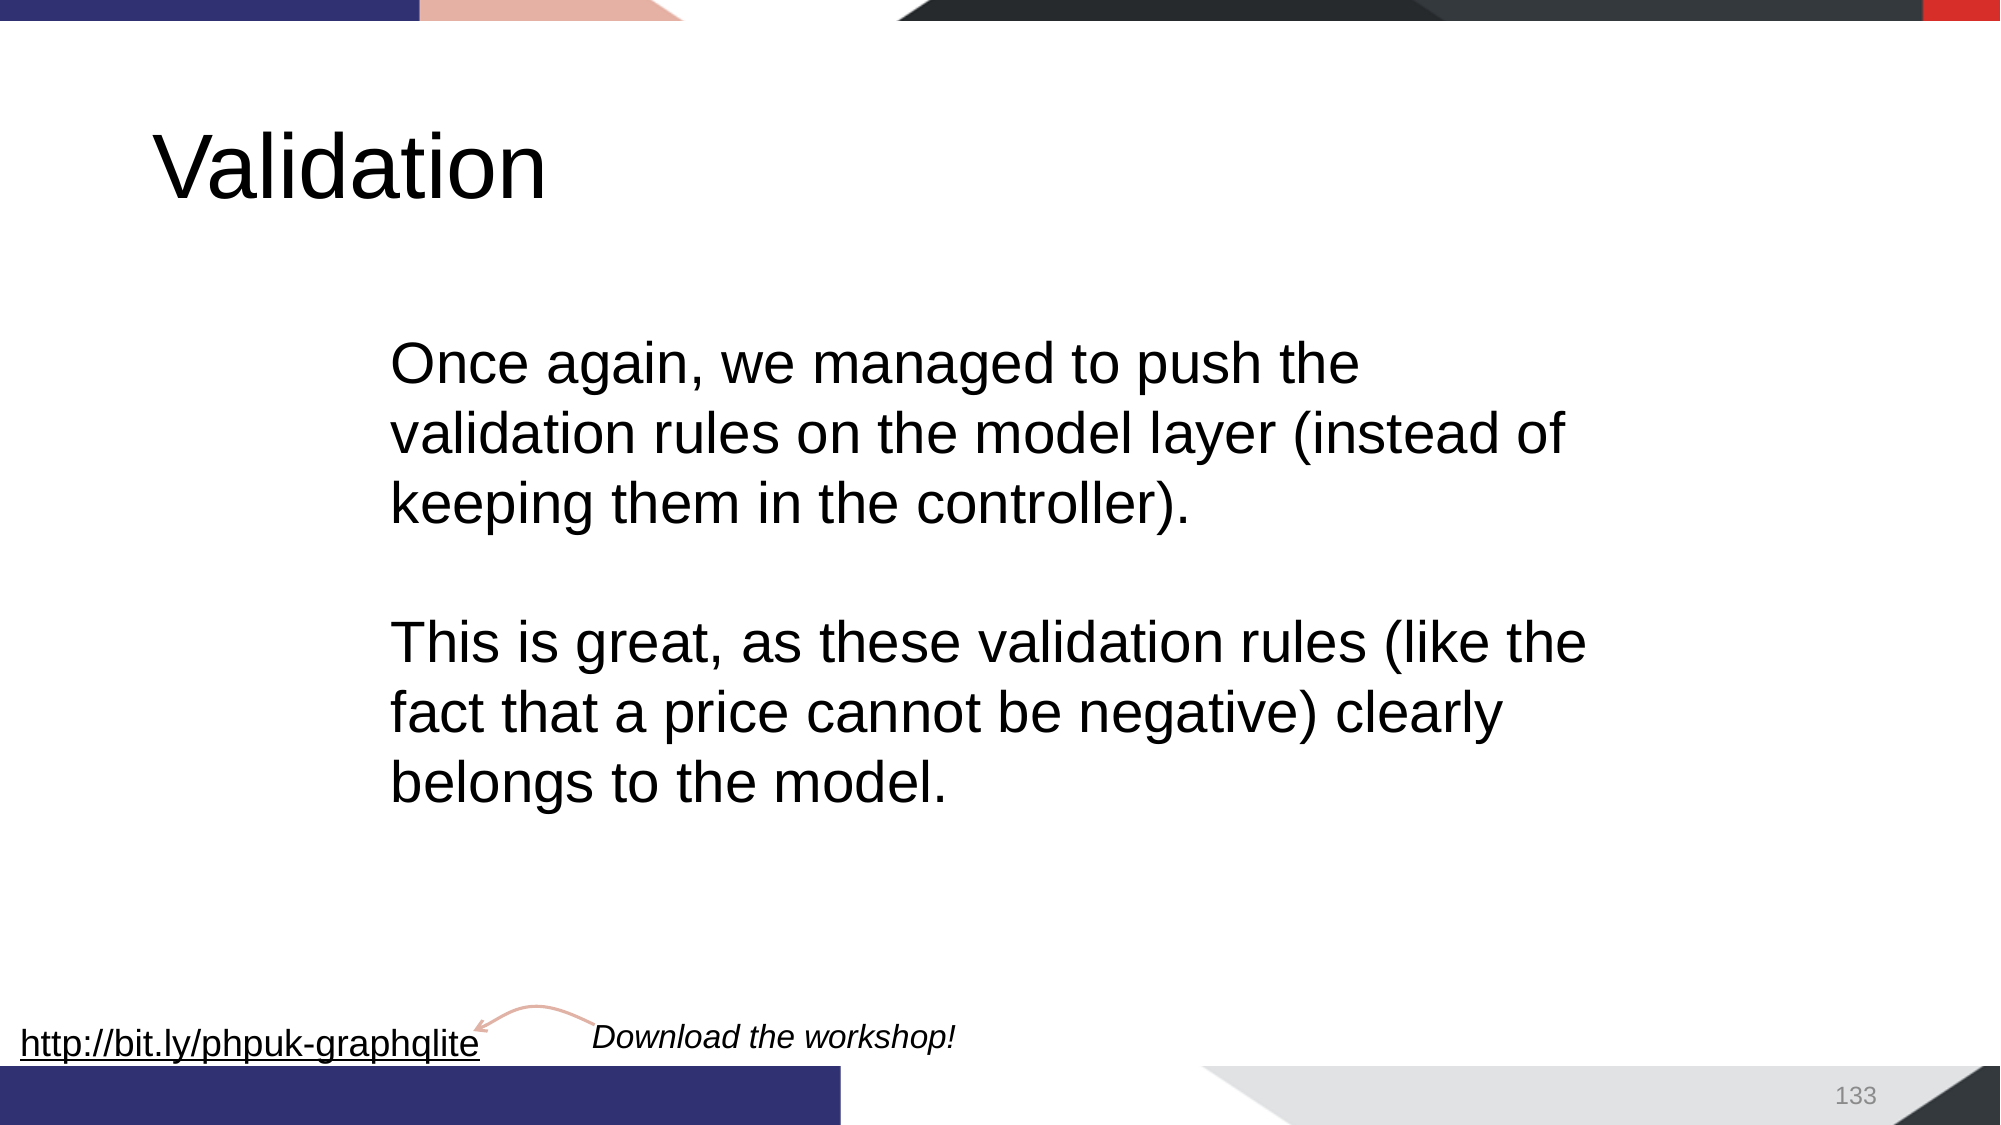

# Validation
Once again, we managed to push the validation rules on the model layer (instead of keeping them in the controller).

This is great, as these validation rules (like the fact that a price cannot be negative) clearly belongs to the model.

133